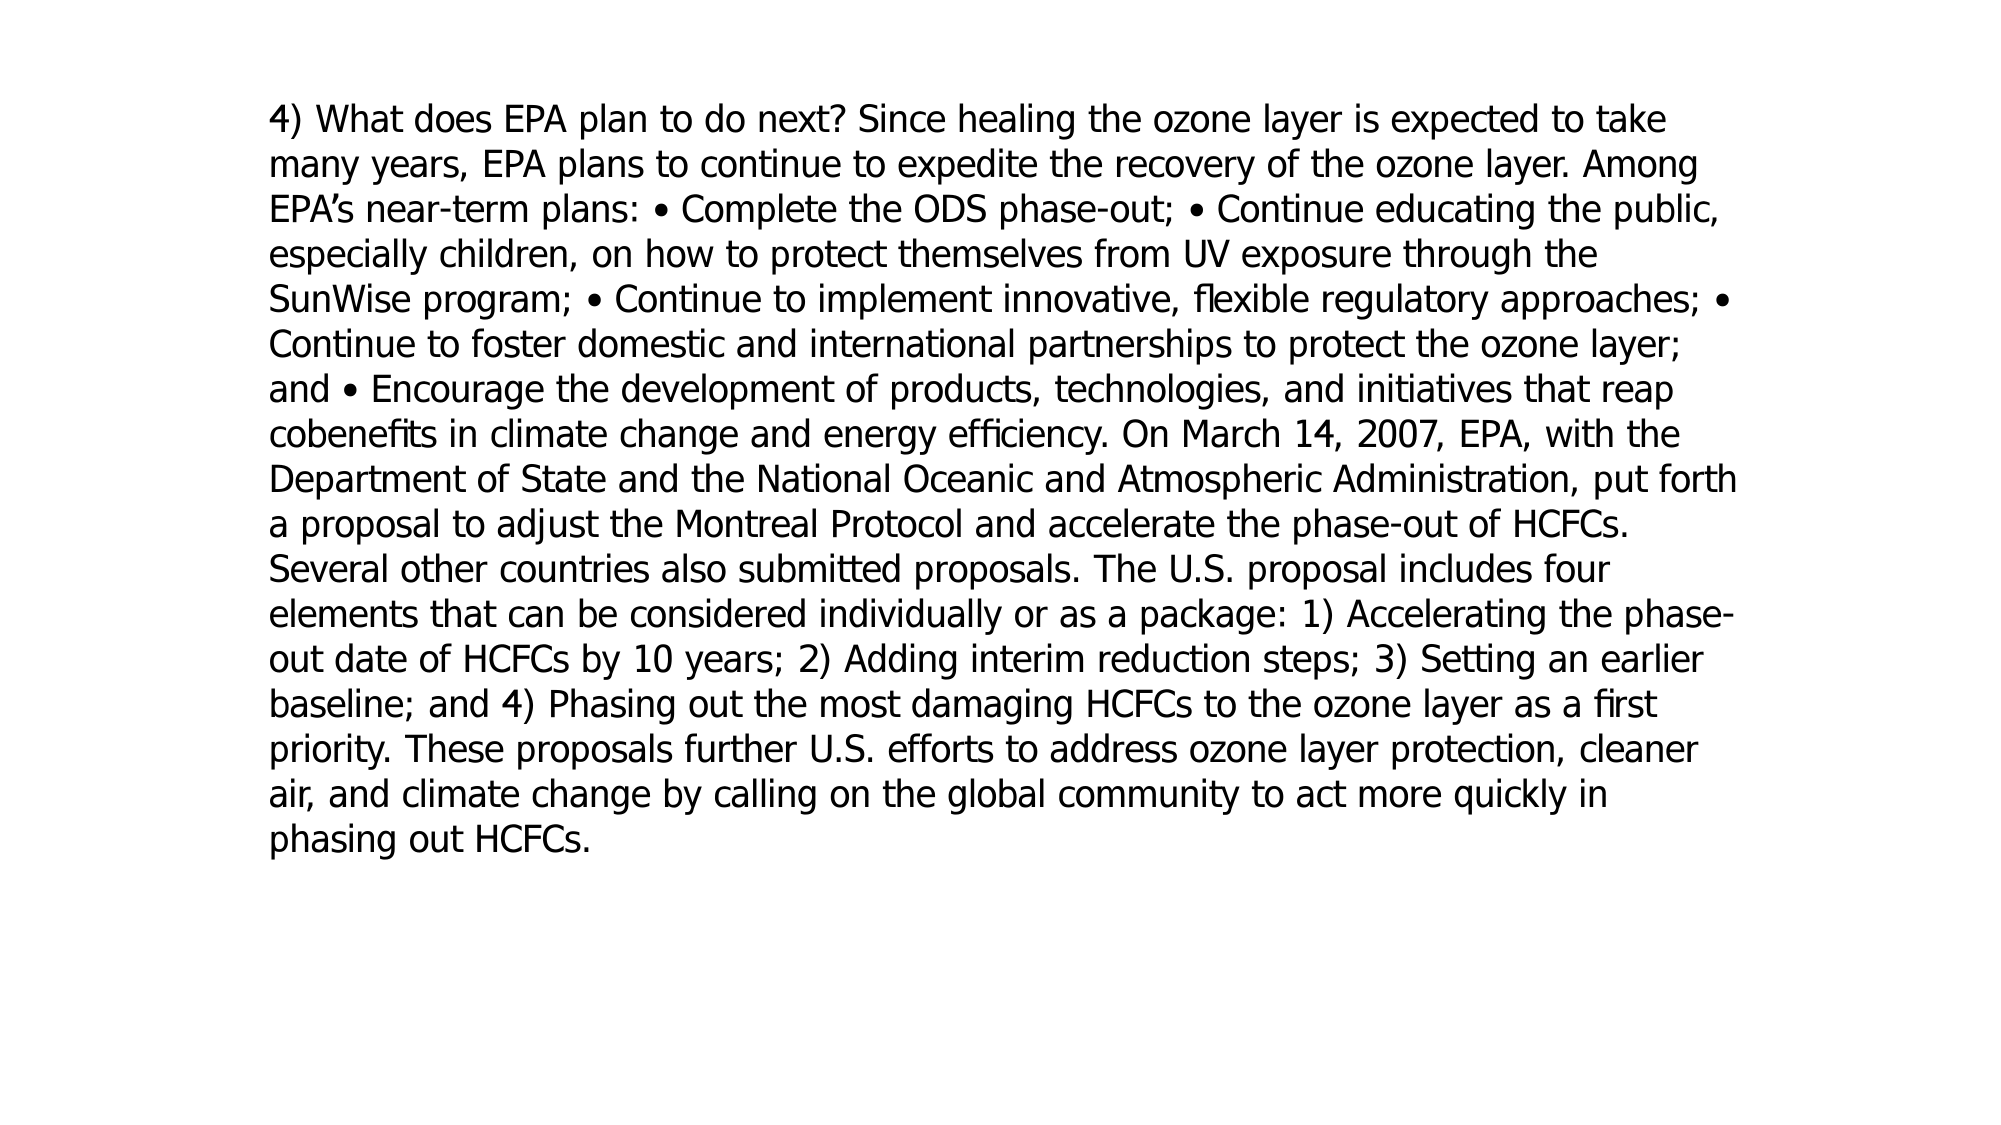

4) What does EPA plan to do next? Since healing the ozone layer is expected to take many years, EPA plans to continue to expedite the recovery of the ozone layer. Among EPA’s near-term plans: • Complete the ODS phase-out; • Continue educating the public, especially children, on how to protect themselves from UV exposure through the SunWise program; • Continue to implement innovative, flexible regulatory approaches; • Continue to foster domestic and international partnerships to protect the ozone layer; and • Encourage the development of products, technologies, and initiatives that reap cobenefits in climate change and energy efficiency. On March 14, 2007, EPA, with the Department of State and the National Oceanic and Atmospheric Administration, put forth a proposal to adjust the Montreal Protocol and accelerate the phase-out of HCFCs. Several other countries also submitted proposals. The U.S. proposal includes four elements that can be considered individually or as a package: 1) Accelerating the phase-out date of HCFCs by 10 years; 2) Adding interim reduction steps; 3) Setting an earlier baseline; and 4) Phasing out the most damaging HCFCs to the ozone layer as a first priority. These proposals further U.S. efforts to address ozone layer protection, cleaner air, and climate change by calling on the global community to act more quickly in phasing out HCFCs.